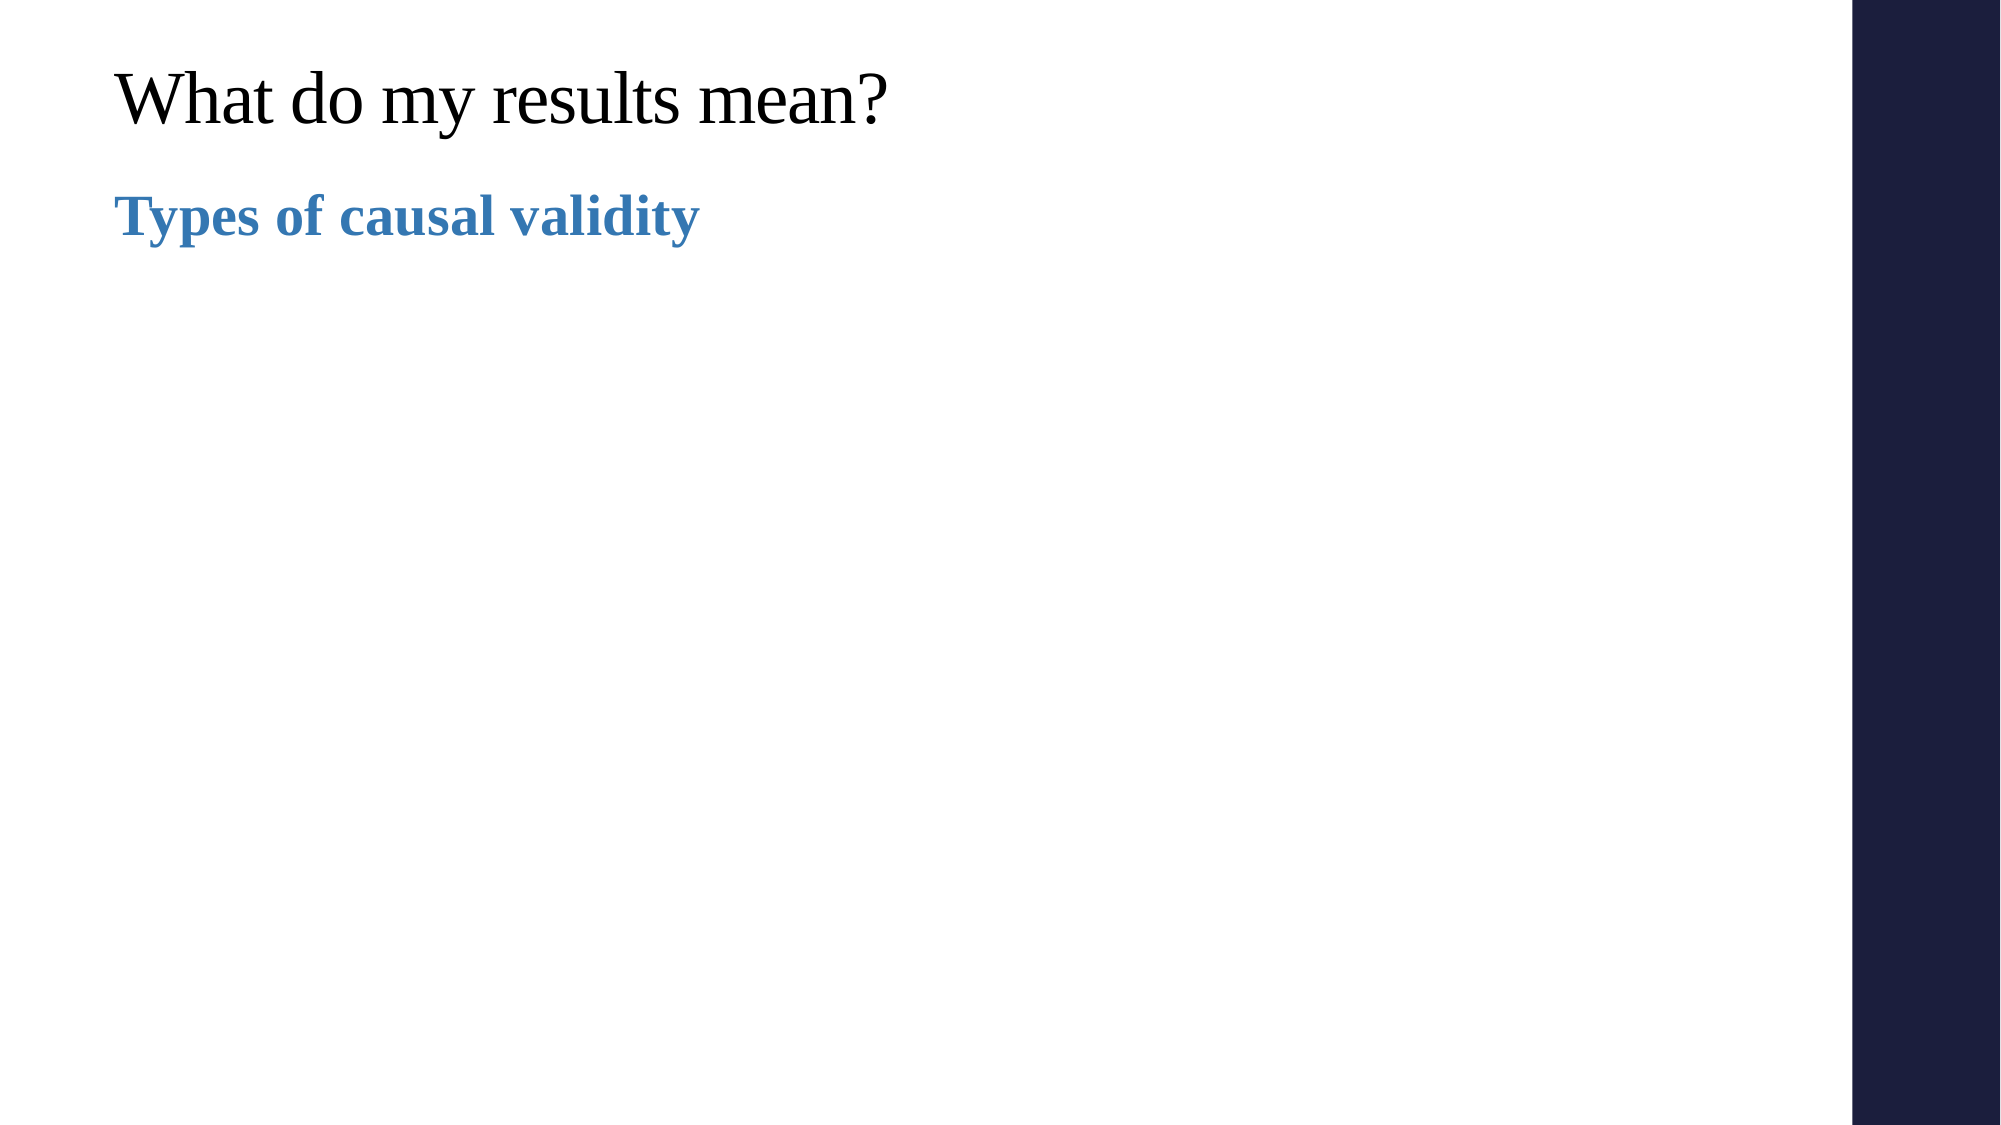

# What do my results mean?
Types of causal validity